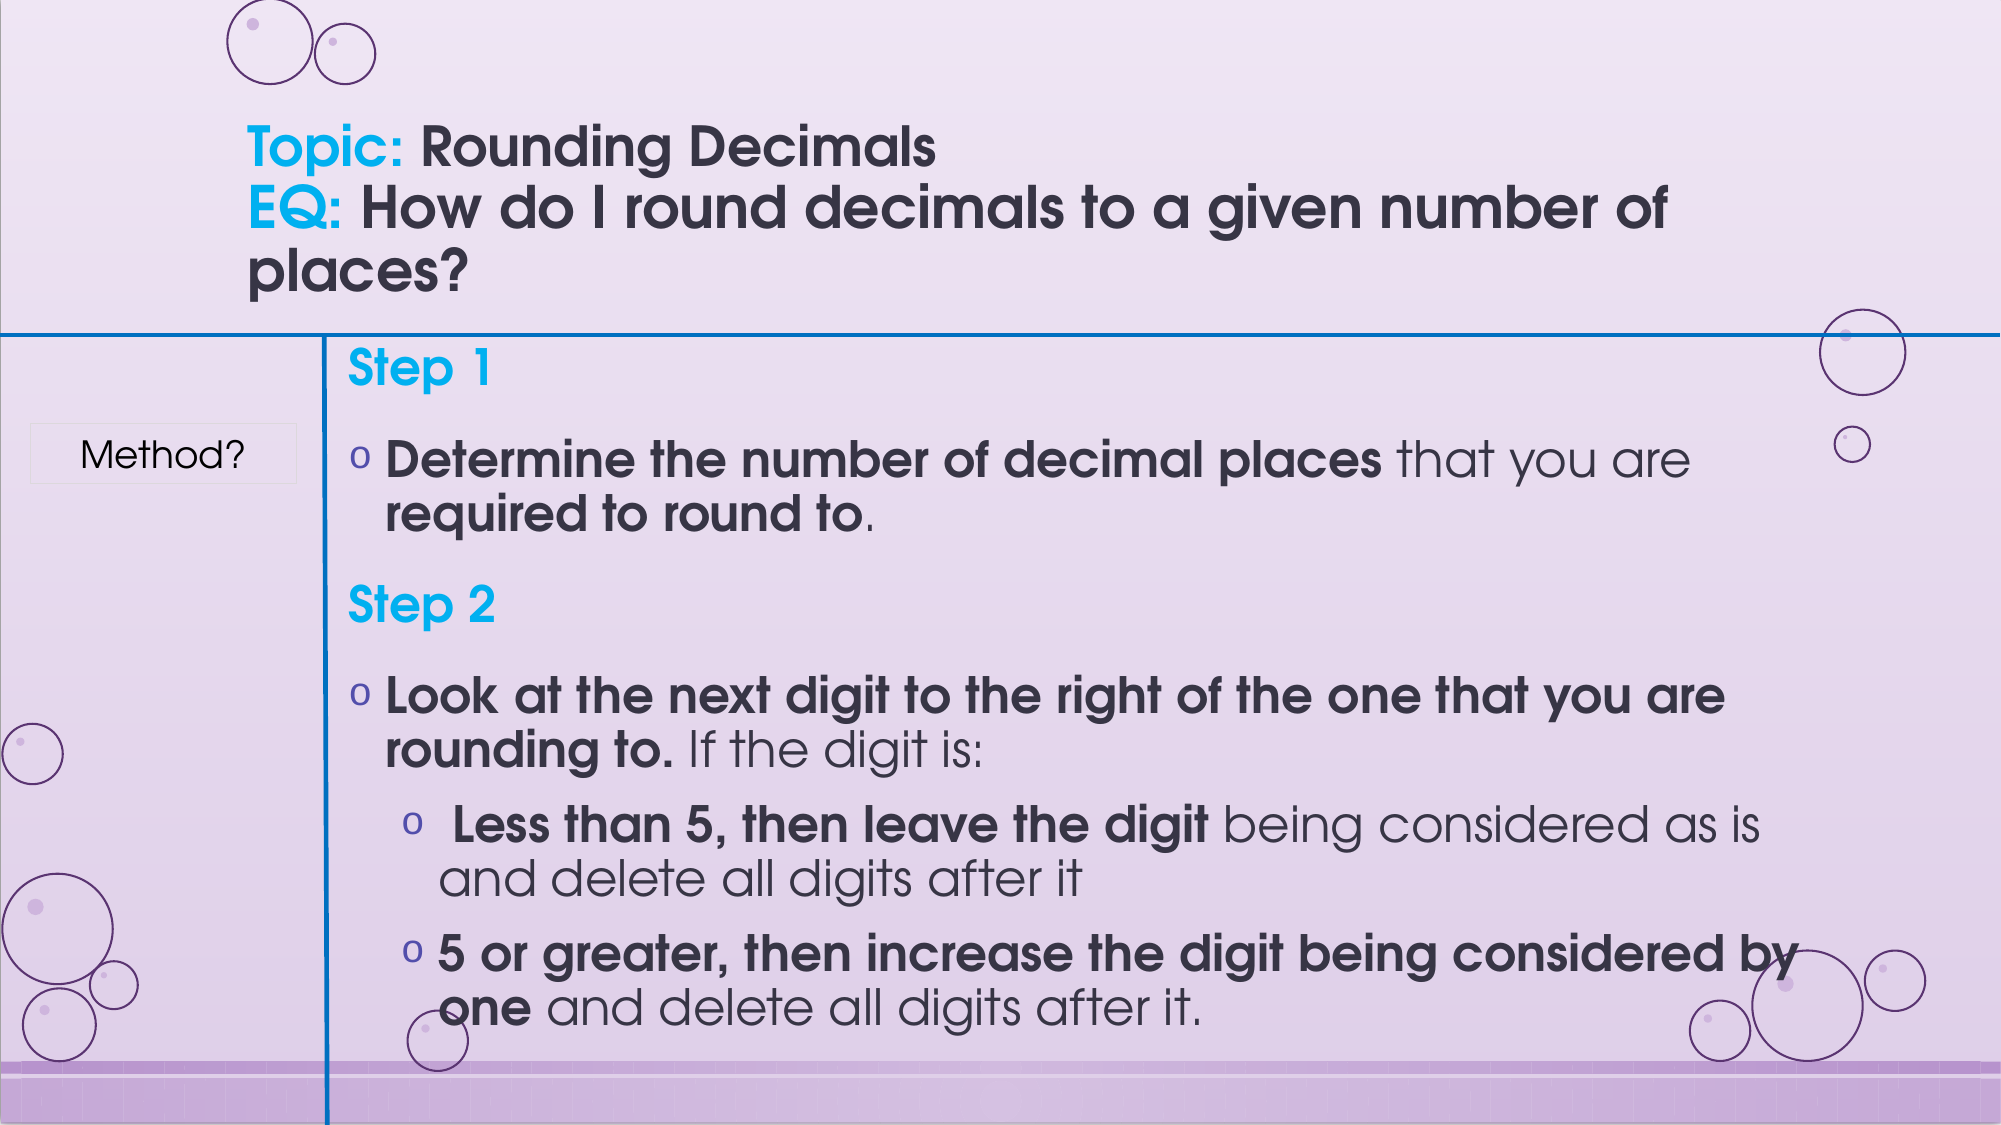

Topic: Rounding Decimals
EQ: How do I round decimals to a given number of places?
Step 1
Determine the number of decimal places that you are required to round to.
Step 2
Look at the next digit to the right of the one that you are rounding to. If the digit is:
 Less than 5, then leave the digit being considered as is and delete all digits after it
5 or greater, then increase the digit being considered by one and delete all digits after it.
Method?